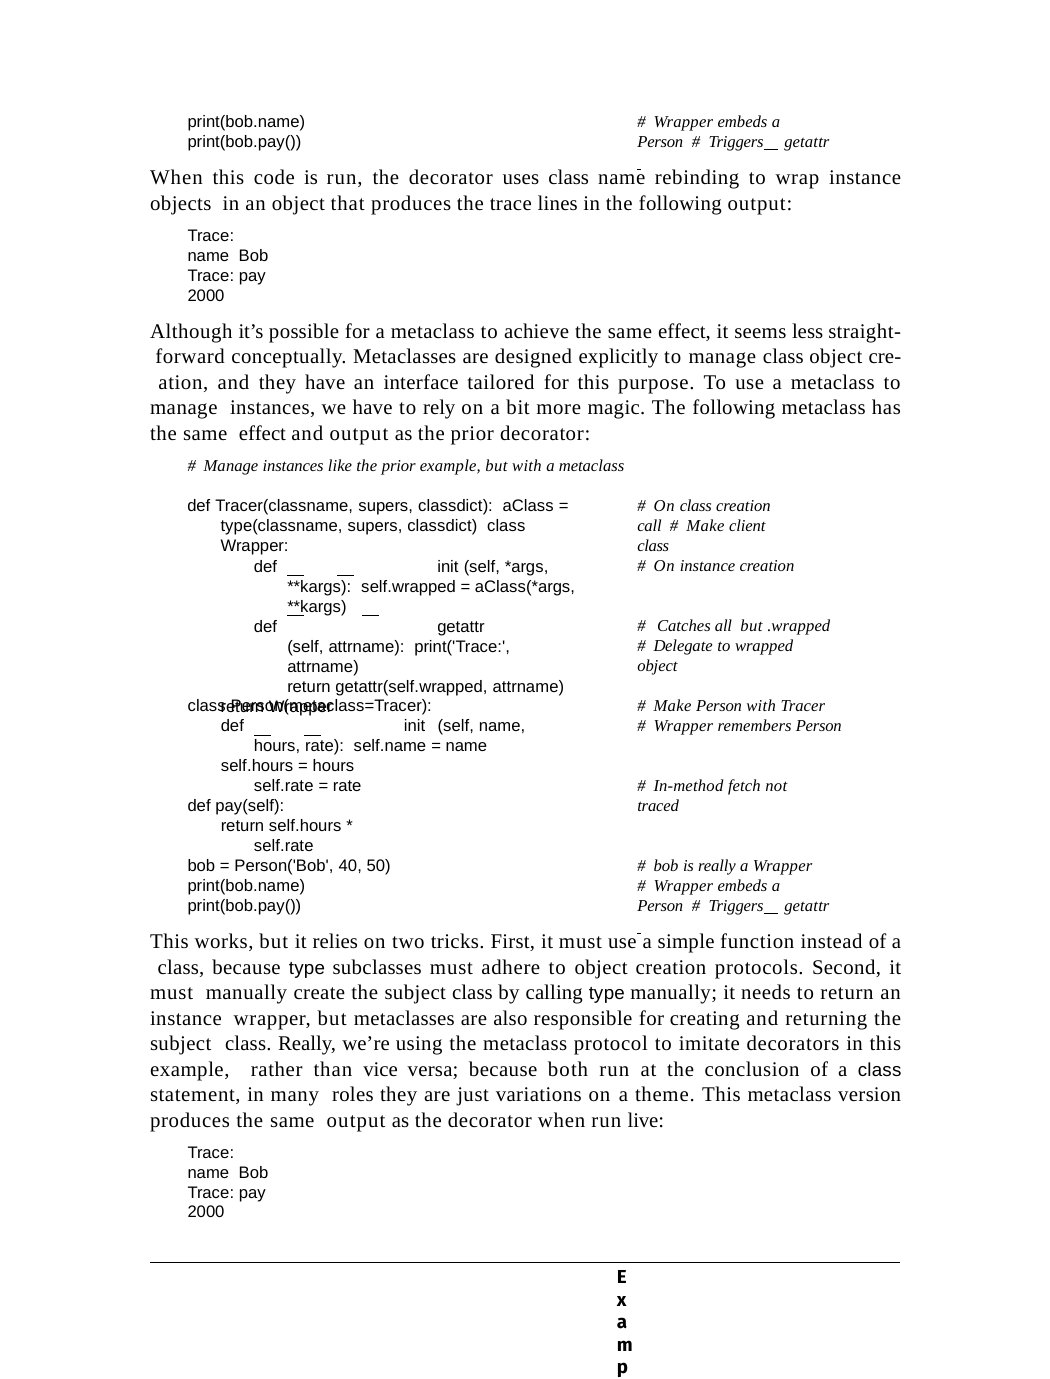

print(bob.name)  print(bob.pay())
# Wrapper embeds a Person  # Triggers  getattr
When this code is run, the decorator uses class name rebinding to wrap instance objects  in an object that produces the trace lines in the following output:
Trace: name  Bob
Trace: pay  2000
Although it’s possible for a metaclass to achieve the same effect, it seems less straight-  forward conceptually. Metaclasses are designed explicitly to manage class object cre-  ation, and they have an interface tailored for this purpose. To use a metaclass to manage  instances, we have to rely on a bit more magic. The following metaclass has the same  effect and output as the prior decorator:
# Manage instances like the prior example, but with a metaclass
def Tracer(classname, supers, classdict):  aClass = type(classname, supers, classdict)  class Wrapper:
def		init (self, *args, **kargs):  self.wrapped = aClass(*args, **kargs)
def		getattr (self, attrname):  print('Trace:', attrname)
return getattr(self.wrapped, attrname)  return Wrapper
# On class creation call  # Make client class
# On instance creation

# Catches all but .wrapped  # Delegate to wrapped object

class Person(metaclass=Tracer):
def		init (self, name, hours, rate):  self.name = name
self.hours = hours  self.rate = rate
def pay(self):
return self.hours * self.rate
# Make Person with Tracer
# Wrapper remembers Person

# In-method fetch not traced
bob = Person('Bob', 40, 50)  print(bob.name)  print(bob.pay())
# bob is really a Wrapper
# Wrapper embeds a Person  # Triggers  getattr
This works, but it relies on two tricks. First, it must use a simple function instead of a  class, because type subclasses must adhere to object creation protocols. Second, it must  manually create the subject class by calling type manually; it needs to return an instance  wrapper, but metaclasses are also responsible for creating and returning the subject  class. Really, we’re using the metaclass protocol to imitate decorators in this example,  rather than vice versa; because both run at the conclusion of a class statement, in many  roles they are just variations on a theme. This metaclass version produces the same  output as the decorator when run live:
Trace: name  Bob
Trace: pay  2000

Example: Adding Methods to Classes  |  1075